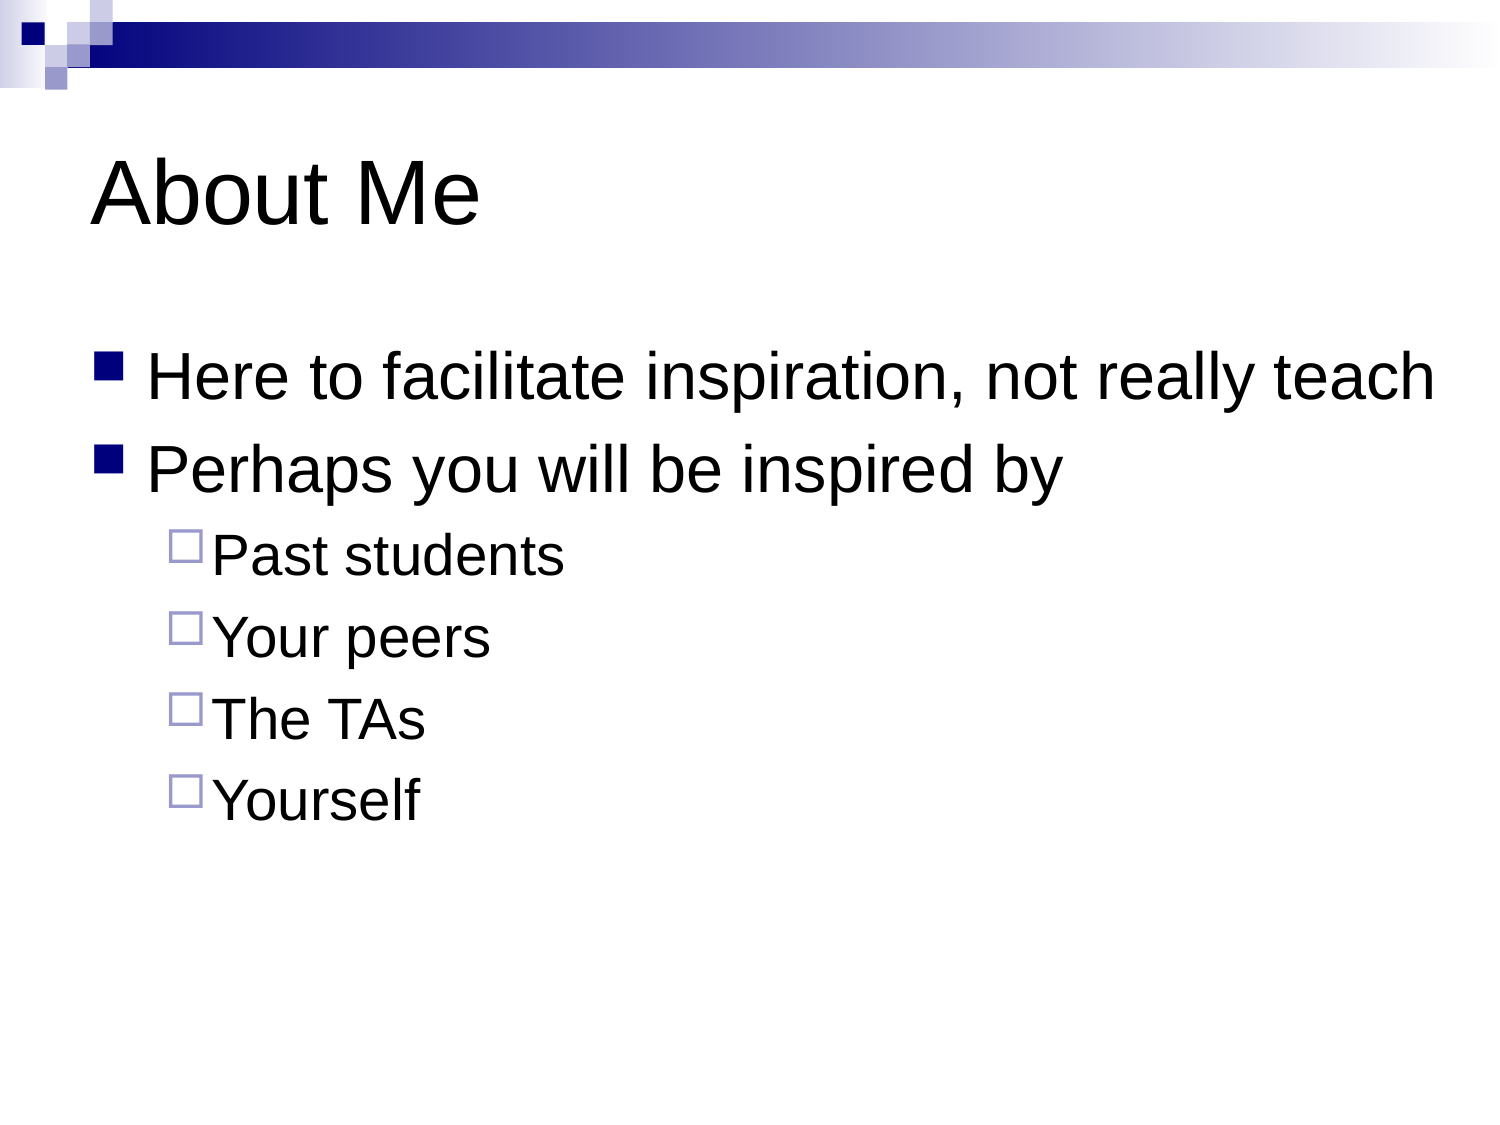

# About Me
Here to facilitate inspiration, not really teach
Perhaps you will be inspired by
Past students
Your peers
The TAs
Yourself